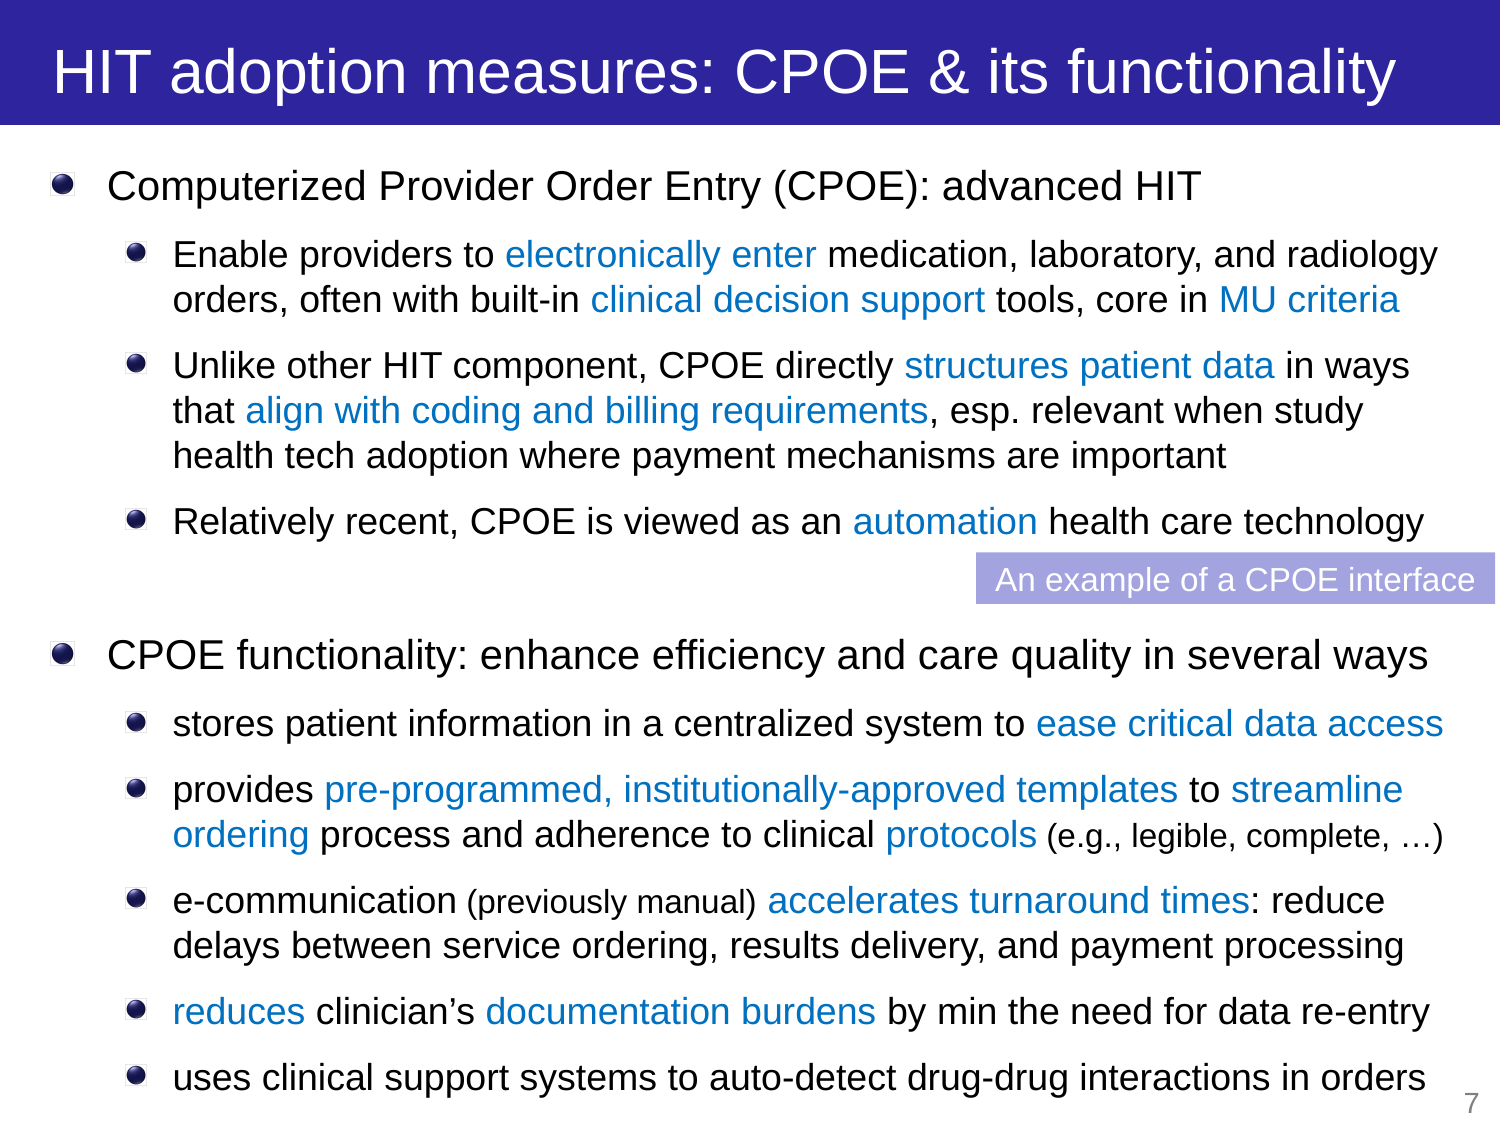

# HIT adoption measures: CPOE & its functionality
Computerized Provider Order Entry (CPOE): advanced HIT
Enable providers to electronically enter medication, laboratory, and radiology orders, often with built-in clinical decision support tools, core in MU criteria
Unlike other HIT component, CPOE directly structures patient data in ways that align with coding and billing requirements, esp. relevant when study health tech adoption where payment mechanisms are important
Relatively recent, CPOE is viewed as an automation health care technology

CPOE functionality: enhance efficiency and care quality in several ways
stores patient information in a centralized system to ease critical data access
provides pre-programmed, institutionally-approved templates to streamline ordering process and adherence to clinical protocols (e.g., legible, complete, …)
e-communication (previously manual) accelerates turnaround times: reduce delays between service ordering, results delivery, and payment processing
reduces clinician’s documentation burdens by min the need for data re-entry
uses clinical support systems to auto-detect drug-drug interactions in orders
An example of a CPOE interface